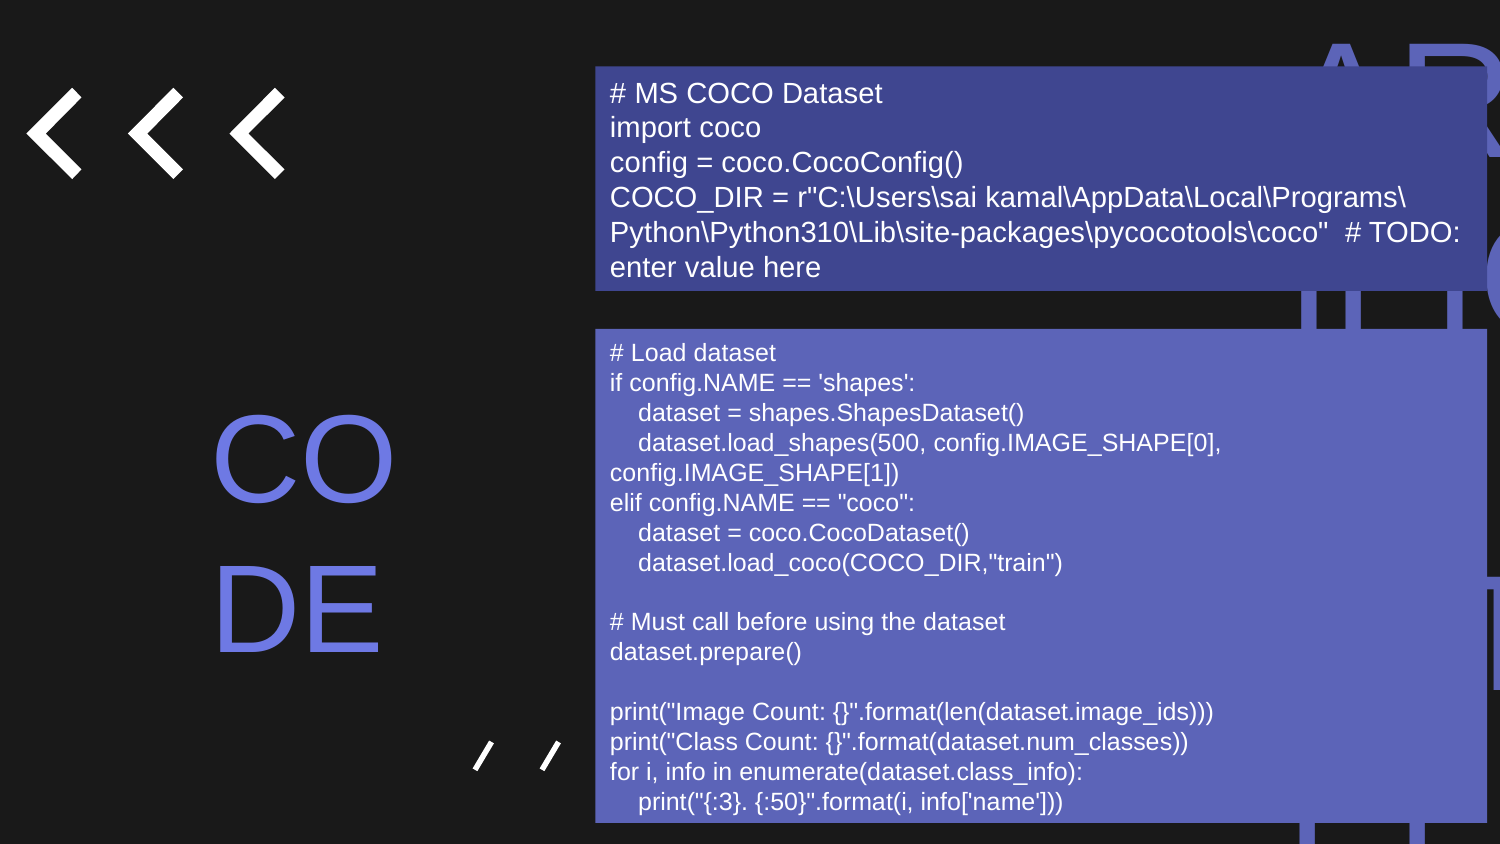

# MS COCO Dataset
import coco
config = coco.CocoConfig()
COCO_DIR = r"C:\Users\sai kamal\AppData\Local\Programs\Python\Python310\Lib\site-packages\pycocotools\coco"  # TODO: enter value here
# Load dataset
if config.NAME == 'shapes':
    dataset = shapes.ShapesDataset()
    dataset.load_shapes(500, config.IMAGE_SHAPE[0], config.IMAGE_SHAPE[1])
elif config.NAME == "coco":
    dataset = coco.CocoDataset()
    dataset.load_coco(COCO_DIR,"train")

# Must call before using the dataset
dataset.prepare()

print("Image Count: {}".format(len(dataset.image_ids)))
print("Class Count: {}".format(dataset.num_classes))
for i, info in enumerate(dataset.class_info):
    print("{:3}. {:50}".format(i, info['name']))
CODE